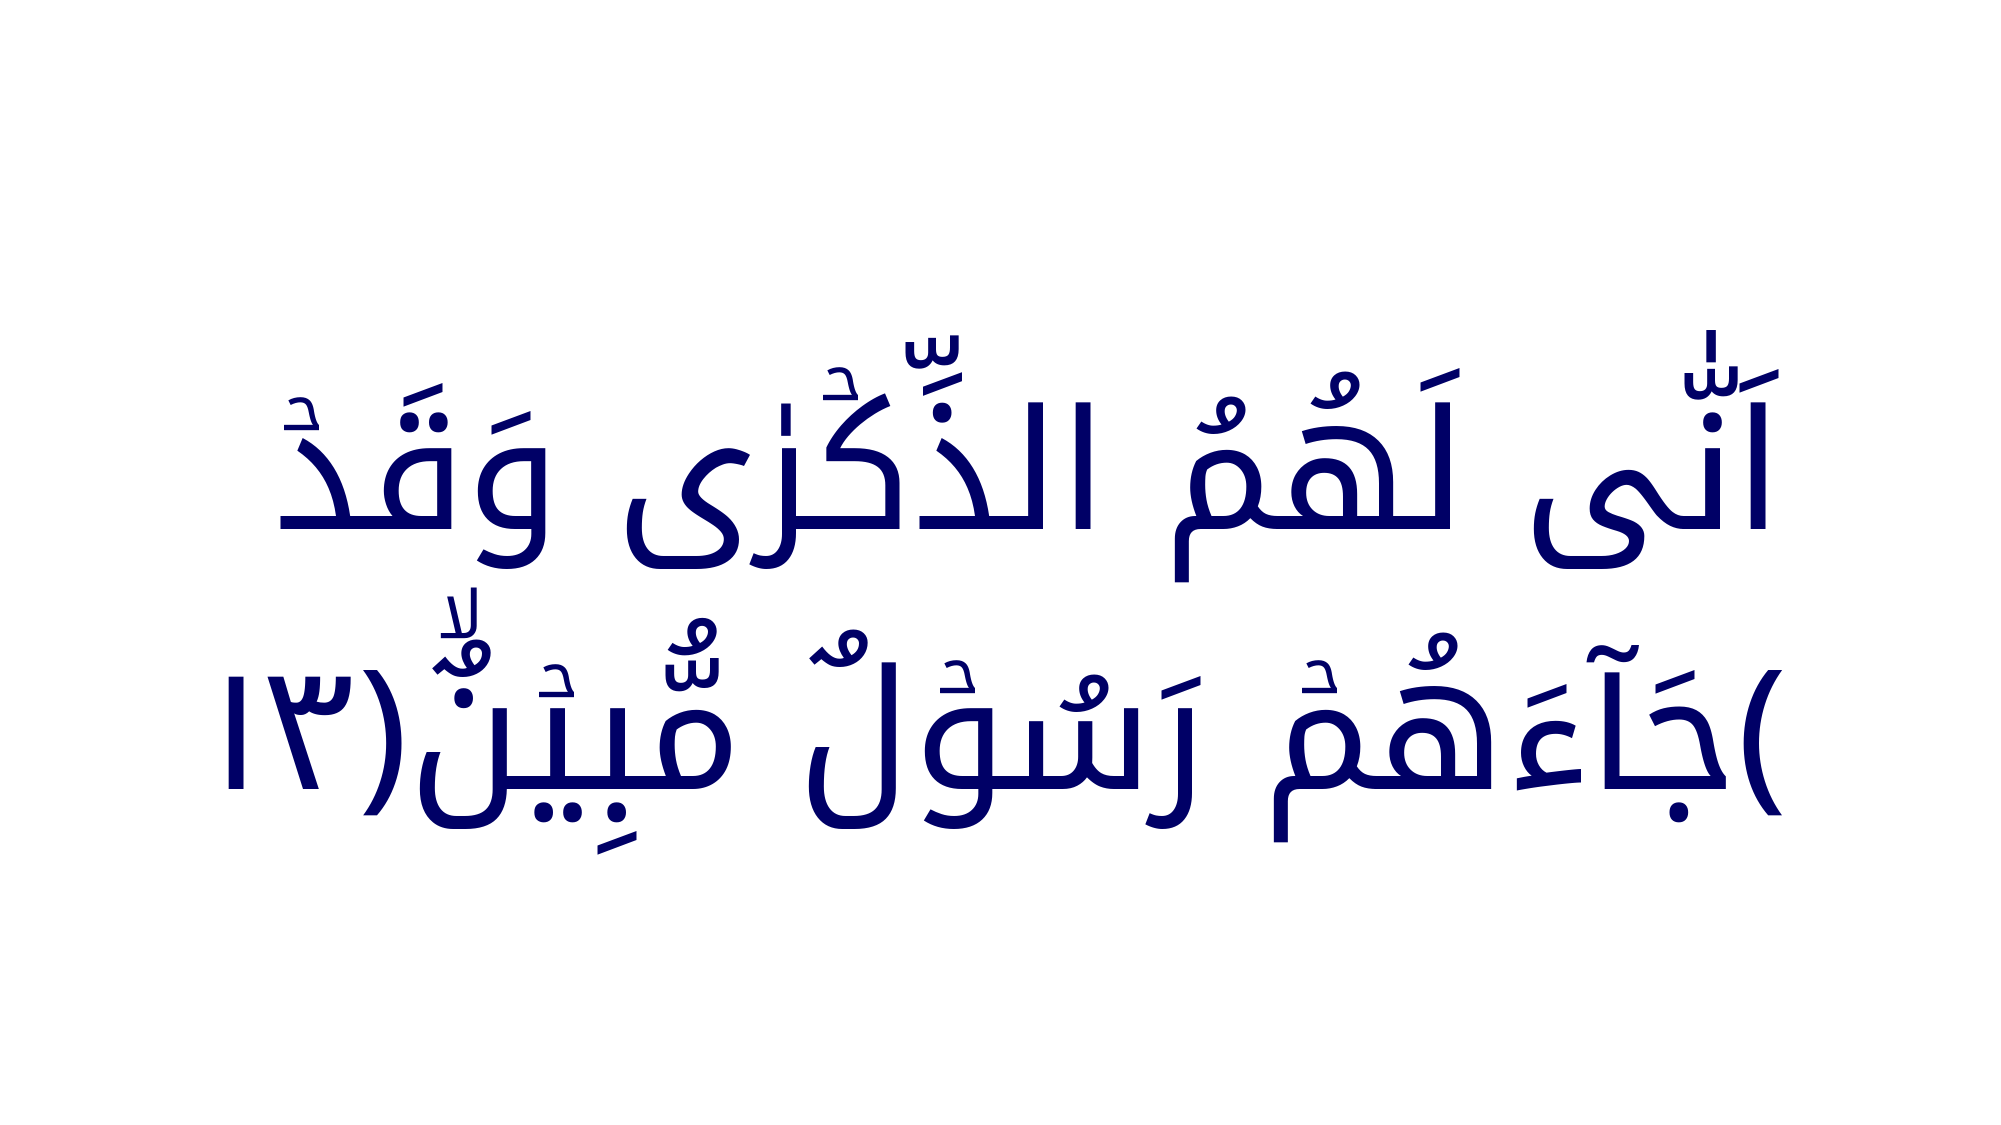

اَنّٰى لَهُمُ الذِّكۡرٰى وَقَدۡ جَآءَهُمۡ رَسُوۡلٌ مُّبِيۡنٌۙ‏﴿﻿۱۳﻿﴾